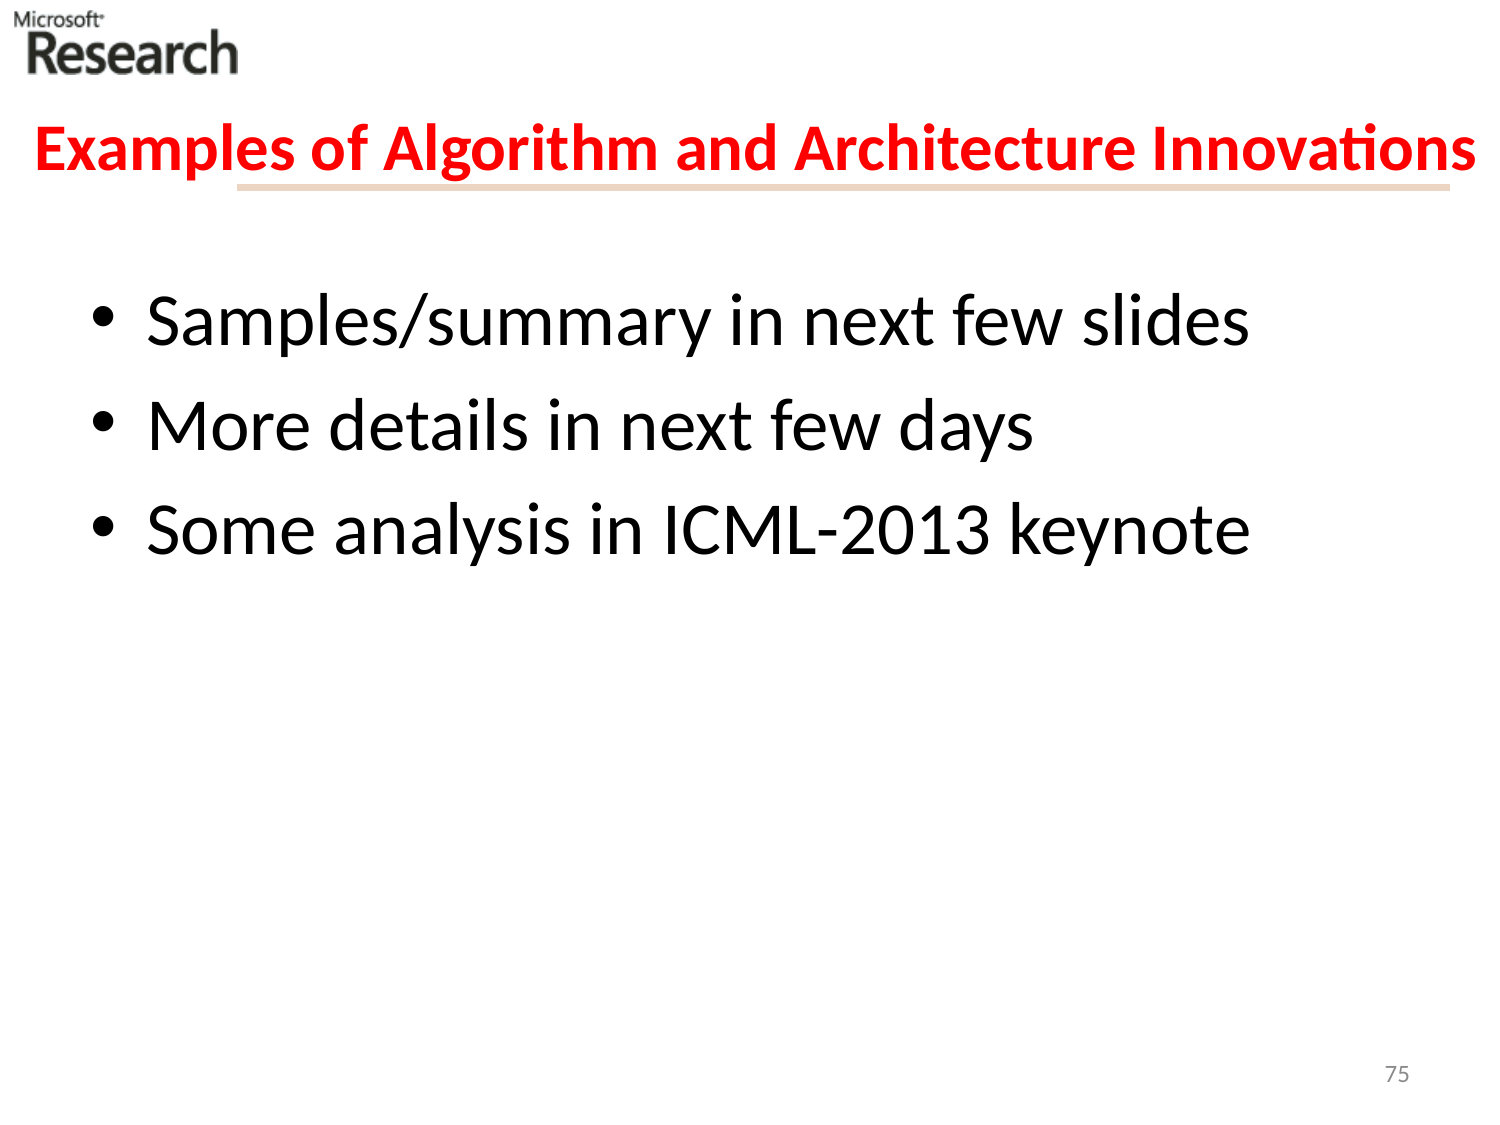

# Examples of Algorithm and Architecture Innovations
Samples/summary in next few slides
More details in next few days
Some analysis in ICML-2013 keynote
75